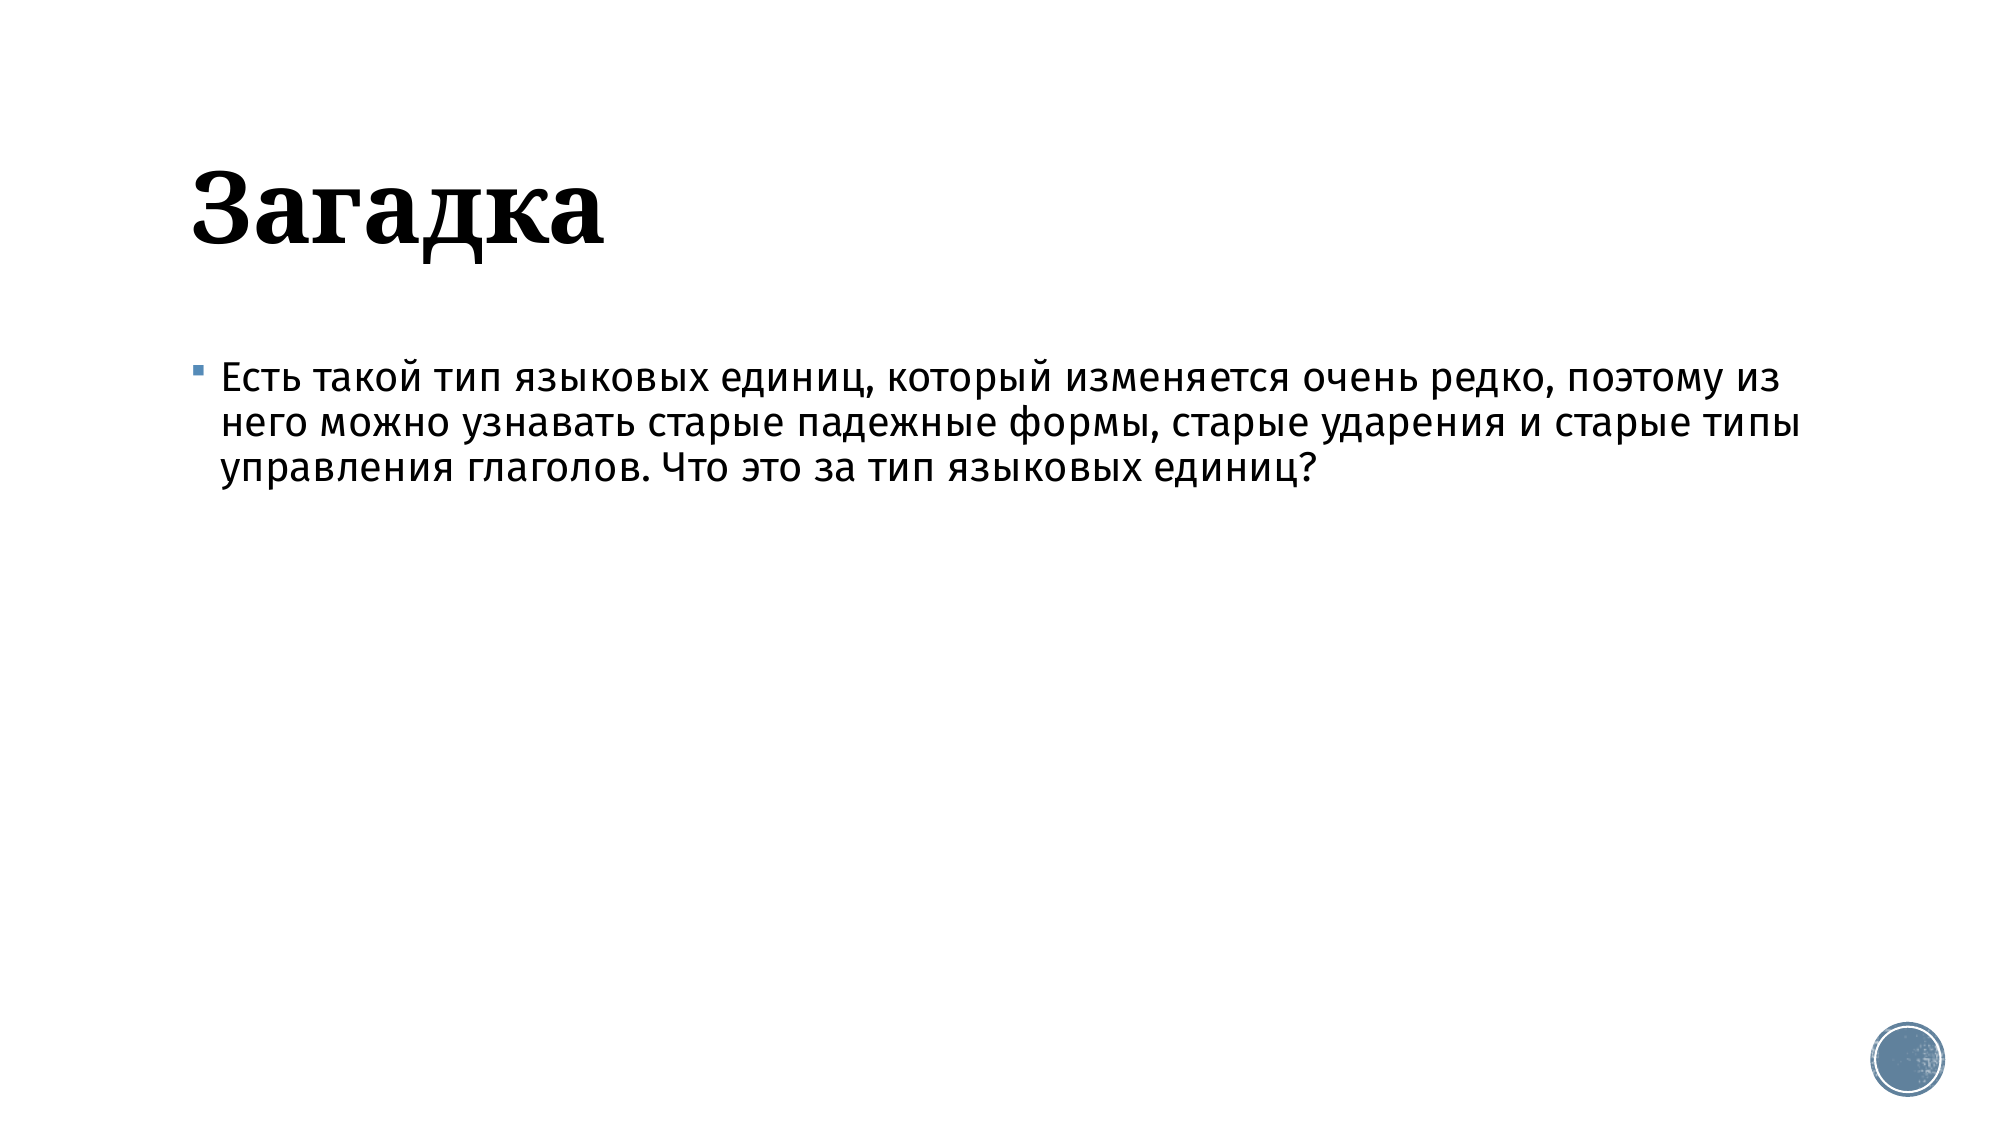

# Загадка
Есть такой тип языковых единиц, который изменяется очень редко, поэтому из него можно узнавать старые падежные формы, старые ударения и старые типы управления глаголов. Что это за тип языковых единиц?